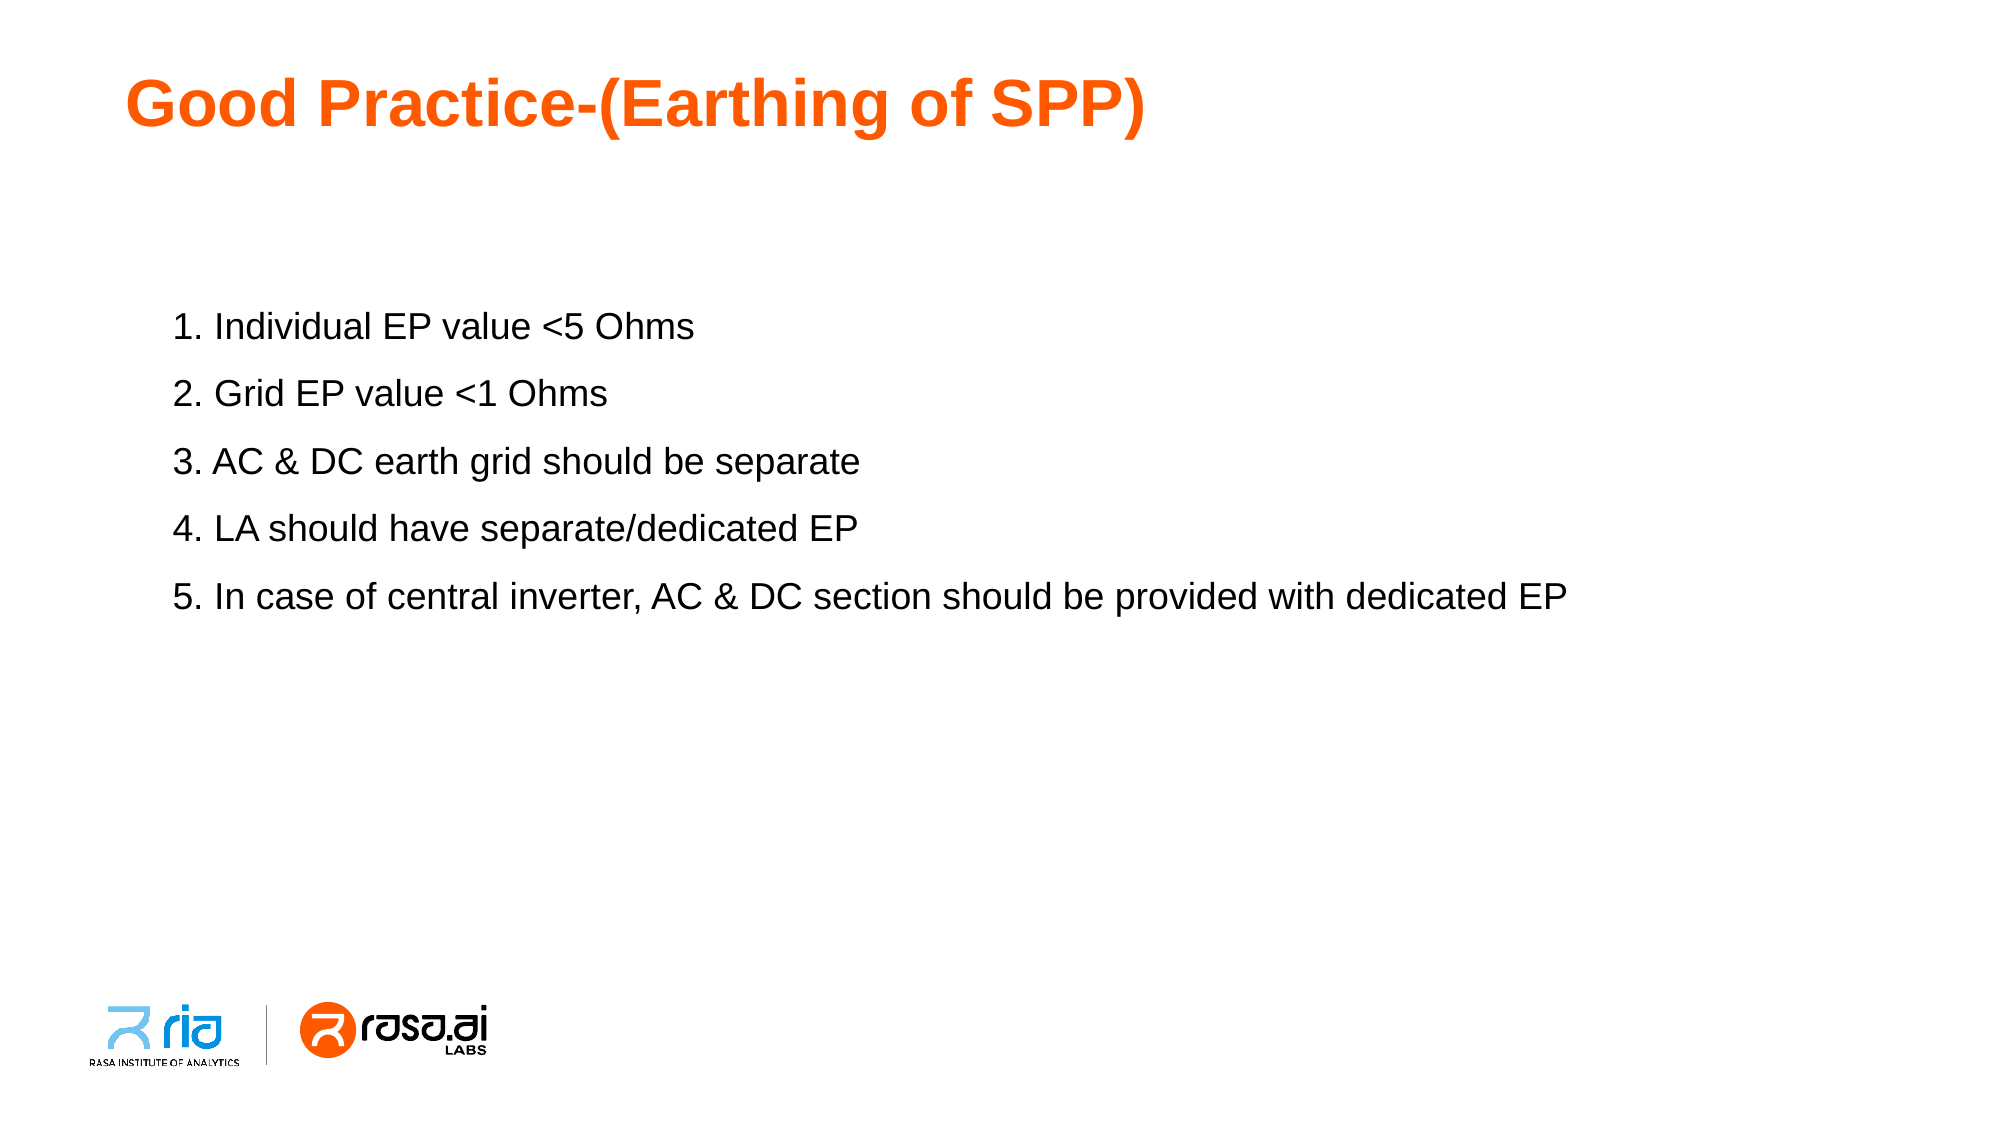

# Good Practice-(Earthing of SPP)
1. Individual EP value <5 Ohms
2. Grid EP value <1 Ohms
3. AC & DC earth grid should be separate
4. LA should have separate/dedicated EP
5. In case of central inverter, AC & DC section should be provided with dedicated EP